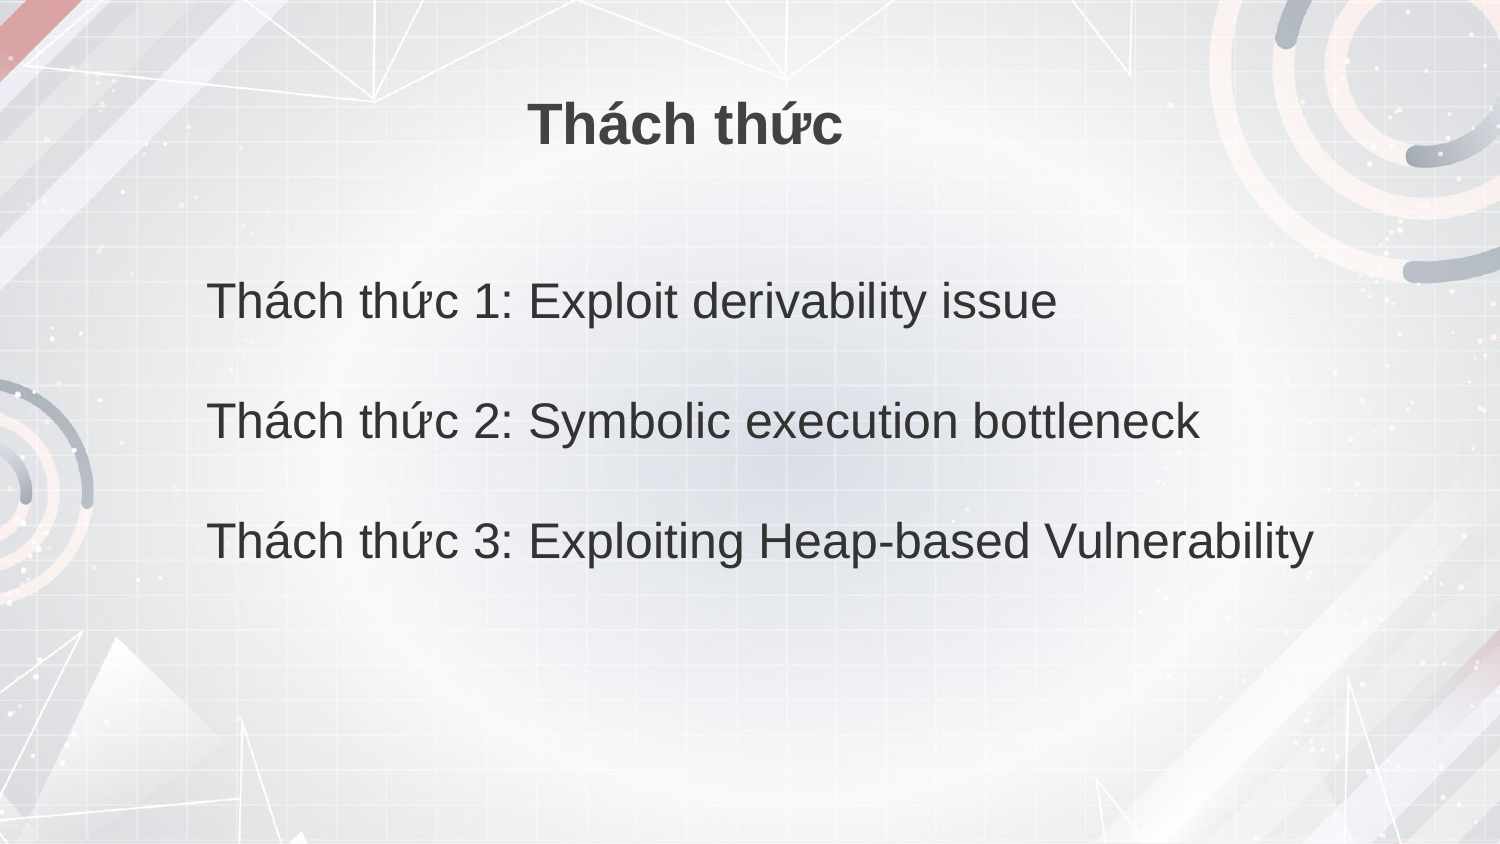

# Thách thức
Thách thức 1: Exploit derivability issue

Thách thức 2: Symbolic execution bottleneck

Thách thức 3: Exploiting Heap-based Vulnerability